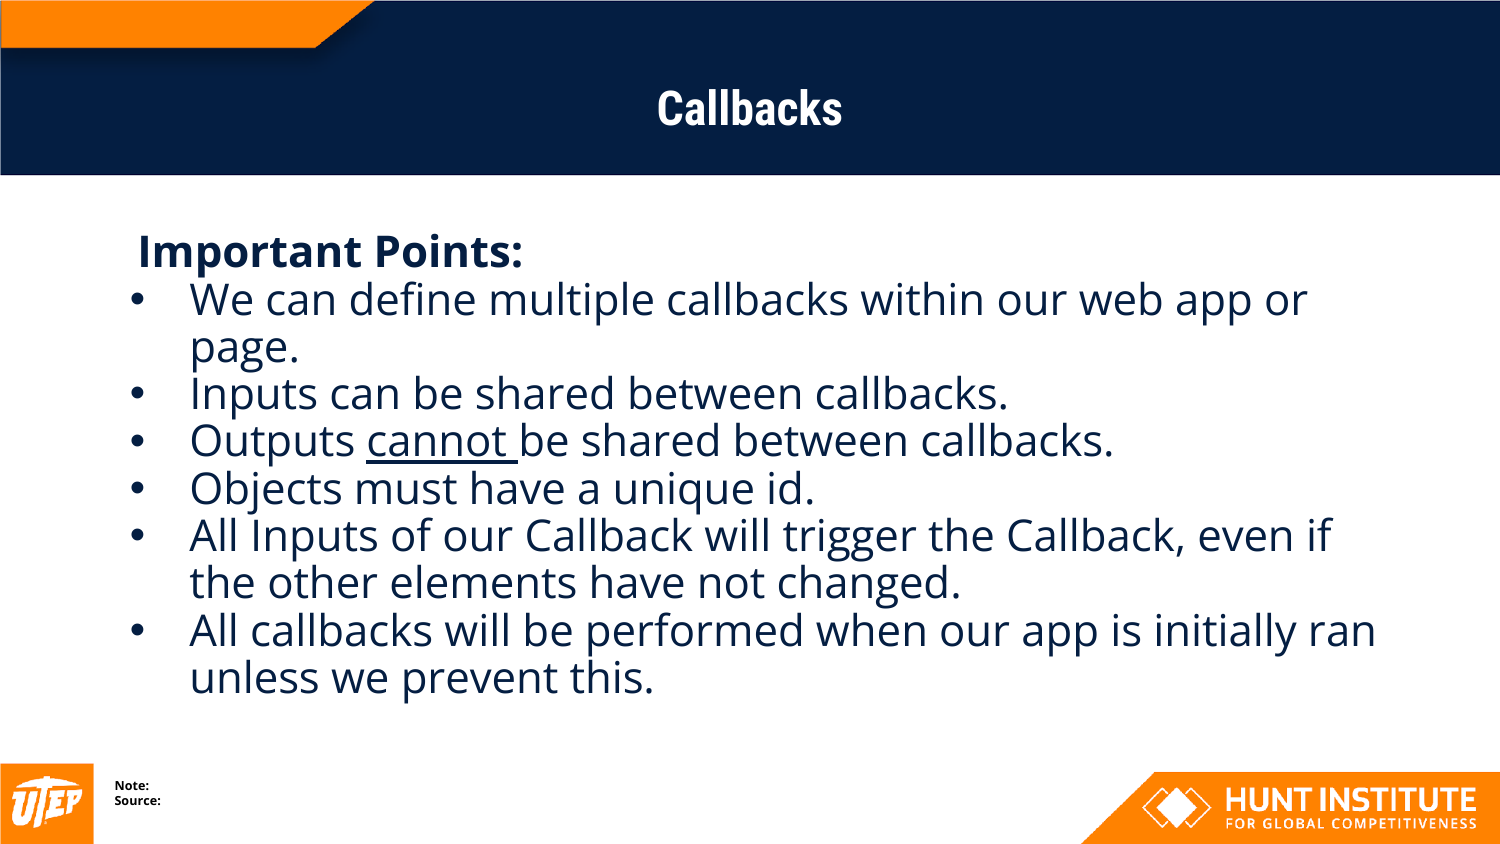

# Callbacks
Important Points:
We can define multiple callbacks within our web app or page.
Inputs can be shared between callbacks.
Outputs cannot be shared between callbacks.
Objects must have a unique id.
All Inputs of our Callback will trigger the Callback, even if the other elements have not changed.
All callbacks will be performed when our app is initially ran unless we prevent this.
Note:
Source: